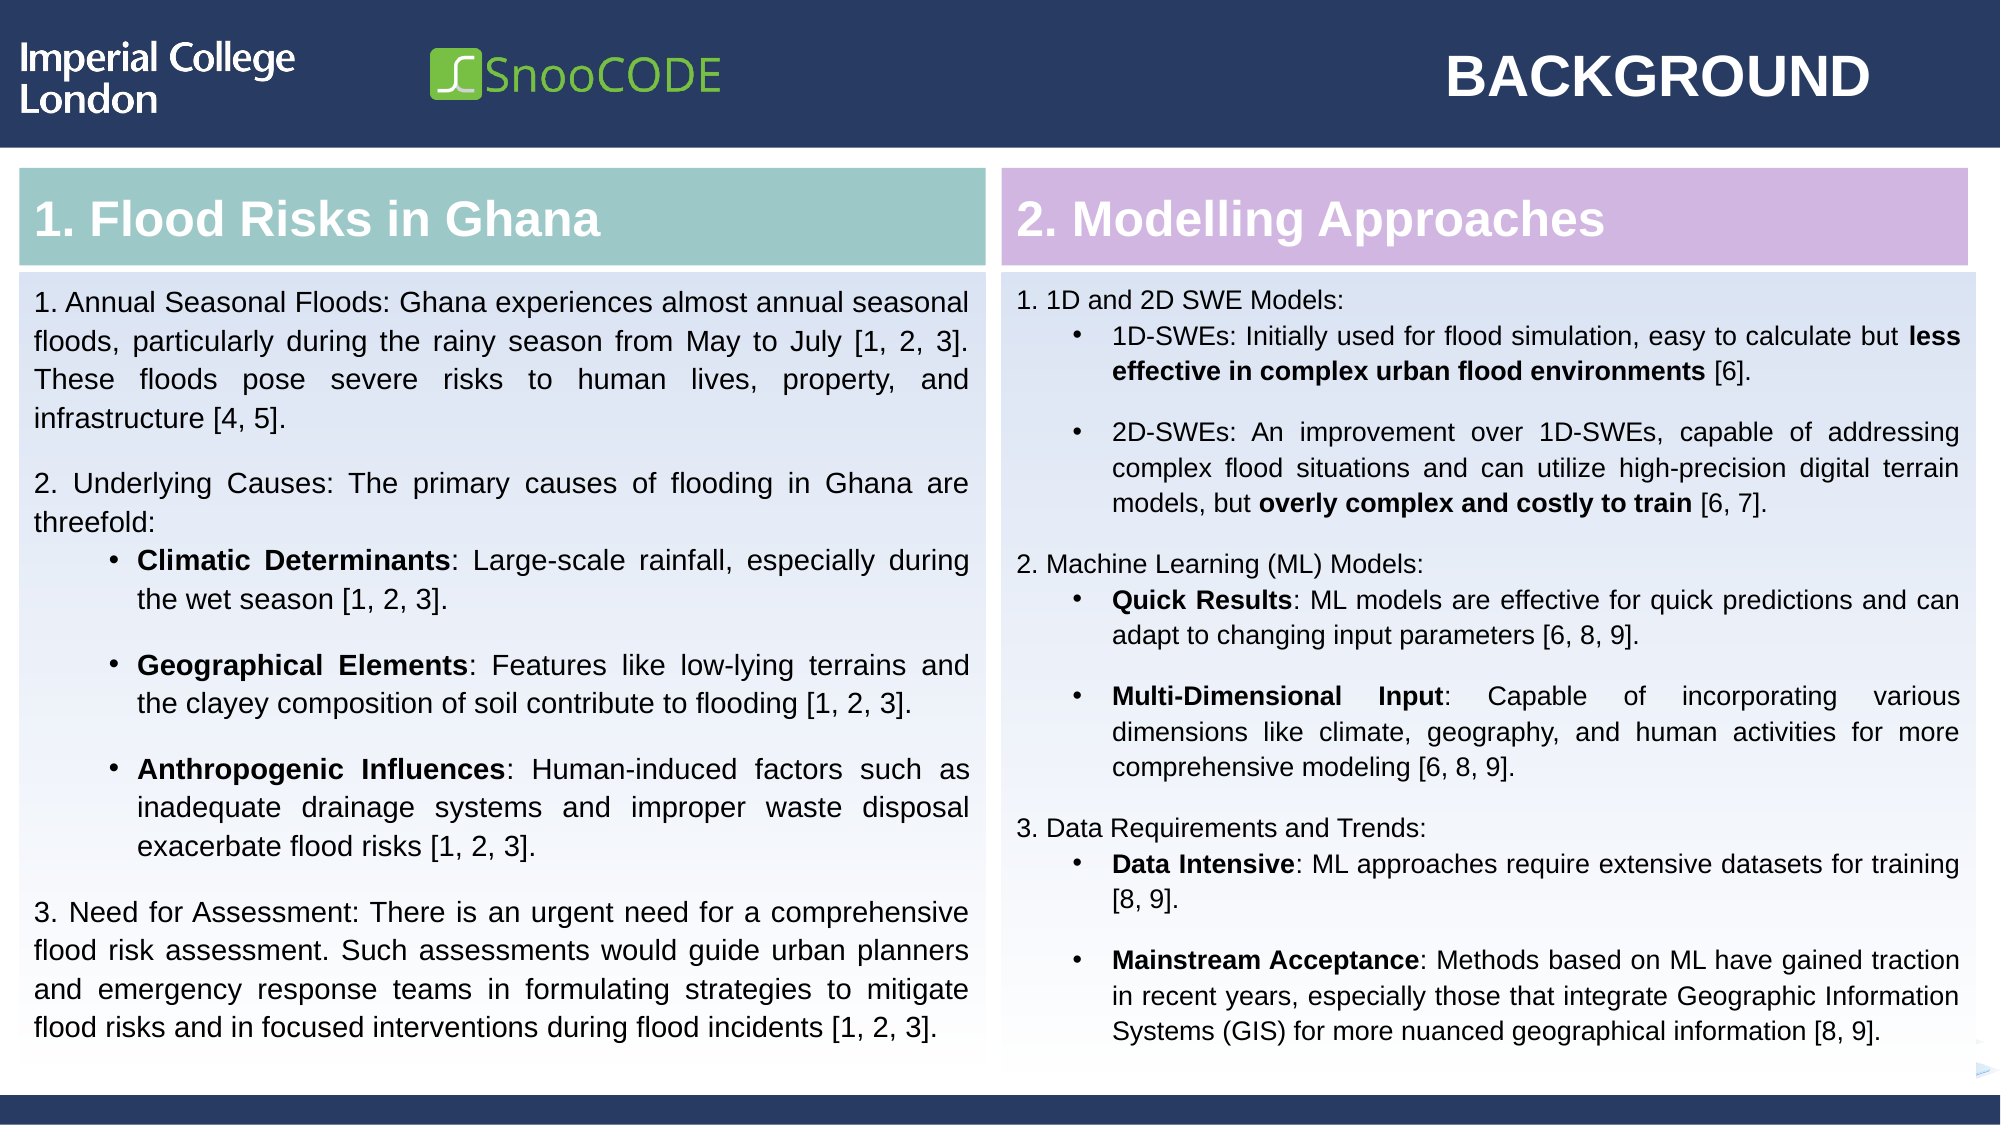

# BACKGROUND
1. Flood Risks in Ghana
2. Modelling Approaches
1. Annual Seasonal Floods: Ghana experiences almost annual seasonal floods, particularly during the rainy season from May to July [1, 2, 3]. These floods pose severe risks to human lives, property, and infrastructure [4, 5].

2. Underlying Causes: The primary causes of flooding in Ghana are threefold:
Climatic Determinants: Large-scale rainfall, especially during the wet season [1, 2, 3].

Geographical Elements: Features like low-lying terrains and the clayey composition of soil contribute to flooding [1, 2, 3].

Anthropogenic Influences: Human-induced factors such as inadequate drainage systems and improper waste disposal exacerbate flood risks [1, 2, 3].

3. Need for Assessment: There is an urgent need for a comprehensive flood risk assessment. Such assessments would guide urban planners and emergency response teams in formulating strategies to mitigate flood risks and in focused interventions during flood incidents [1, 2, 3].
1. 1D and 2D SWE Models:
1D-SWEs: Initially used for flood simulation, easy to calculate but less effective in complex urban flood environments [6].

2D-SWEs: An improvement over 1D-SWEs, capable of addressing complex flood situations and can utilize high-precision digital terrain models, but overly complex and costly to train [6, 7].

2. Machine Learning (ML) Models:
Quick Results: ML models are effective for quick predictions and can adapt to changing input parameters [6, 8, 9].

Multi-Dimensional Input: Capable of incorporating various dimensions like climate, geography, and human activities for more comprehensive modeling [6, 8, 9].

3. Data Requirements and Trends:
Data Intensive: ML approaches require extensive datasets for training [8, 9].

Mainstream Acceptance: Methods based on ML have gained traction in recent years, especially those that integrate Geographic Information Systems (GIS) for more nuanced geographical information [8, 9].